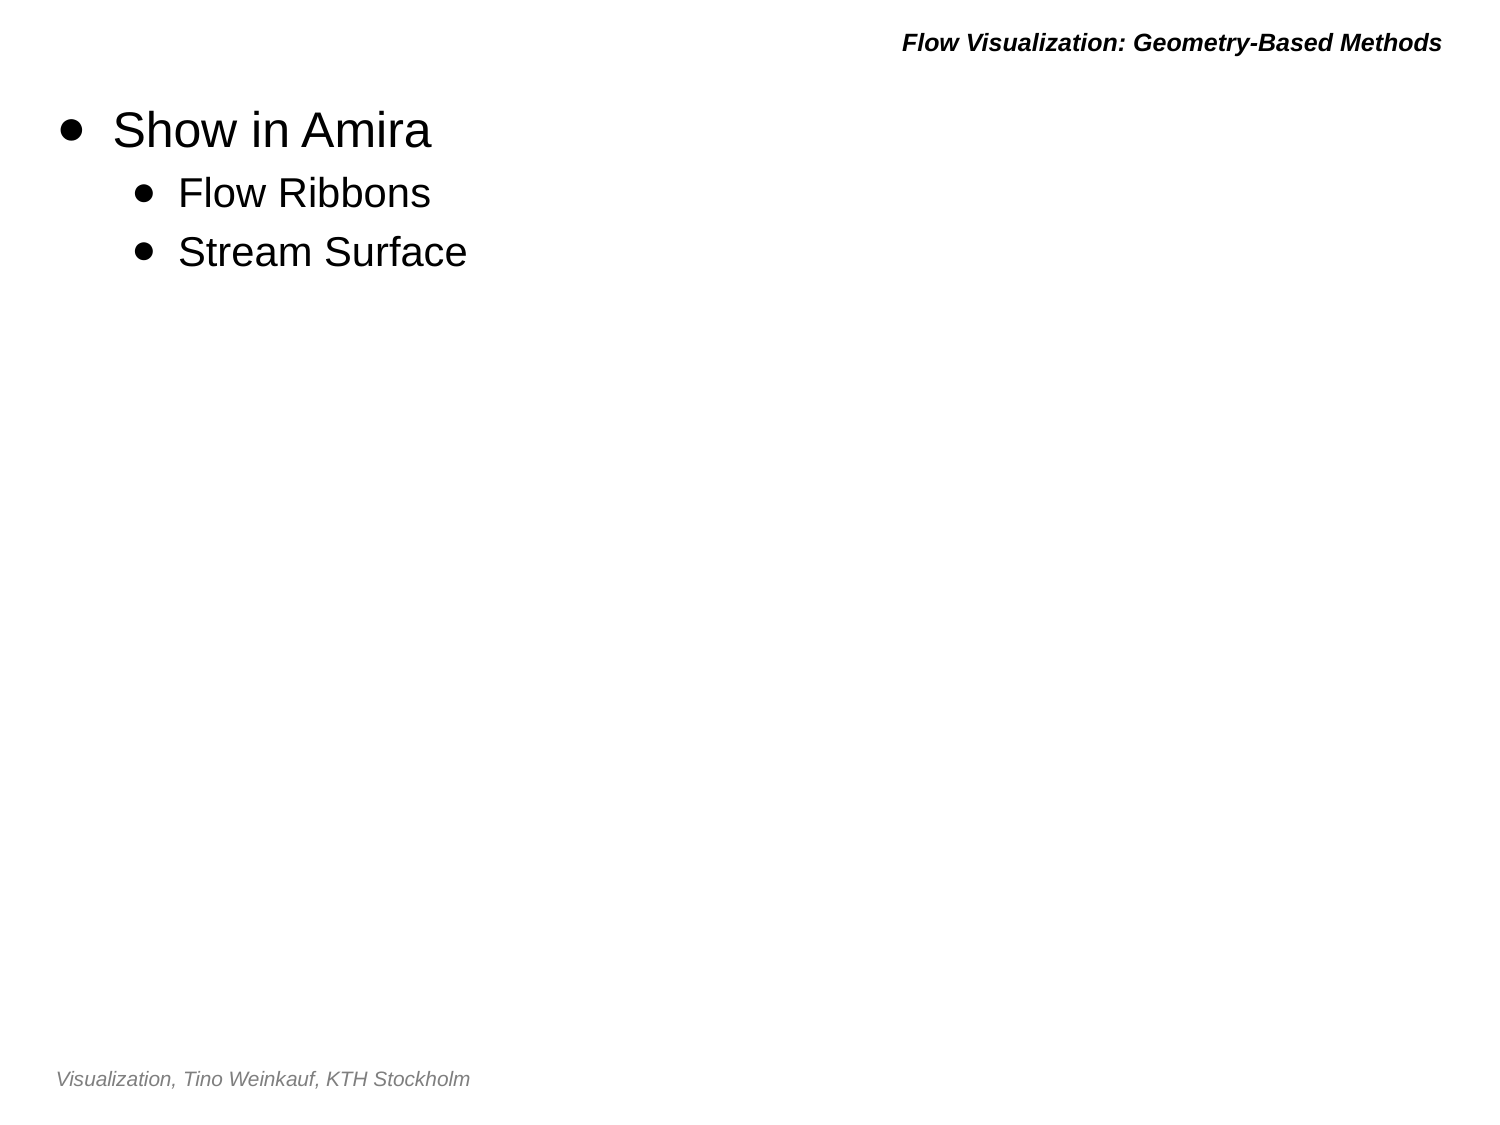

# Flow Visualization: Geometry-Based Methods
Show in Amira
Flow Ribbons
Stream Surface